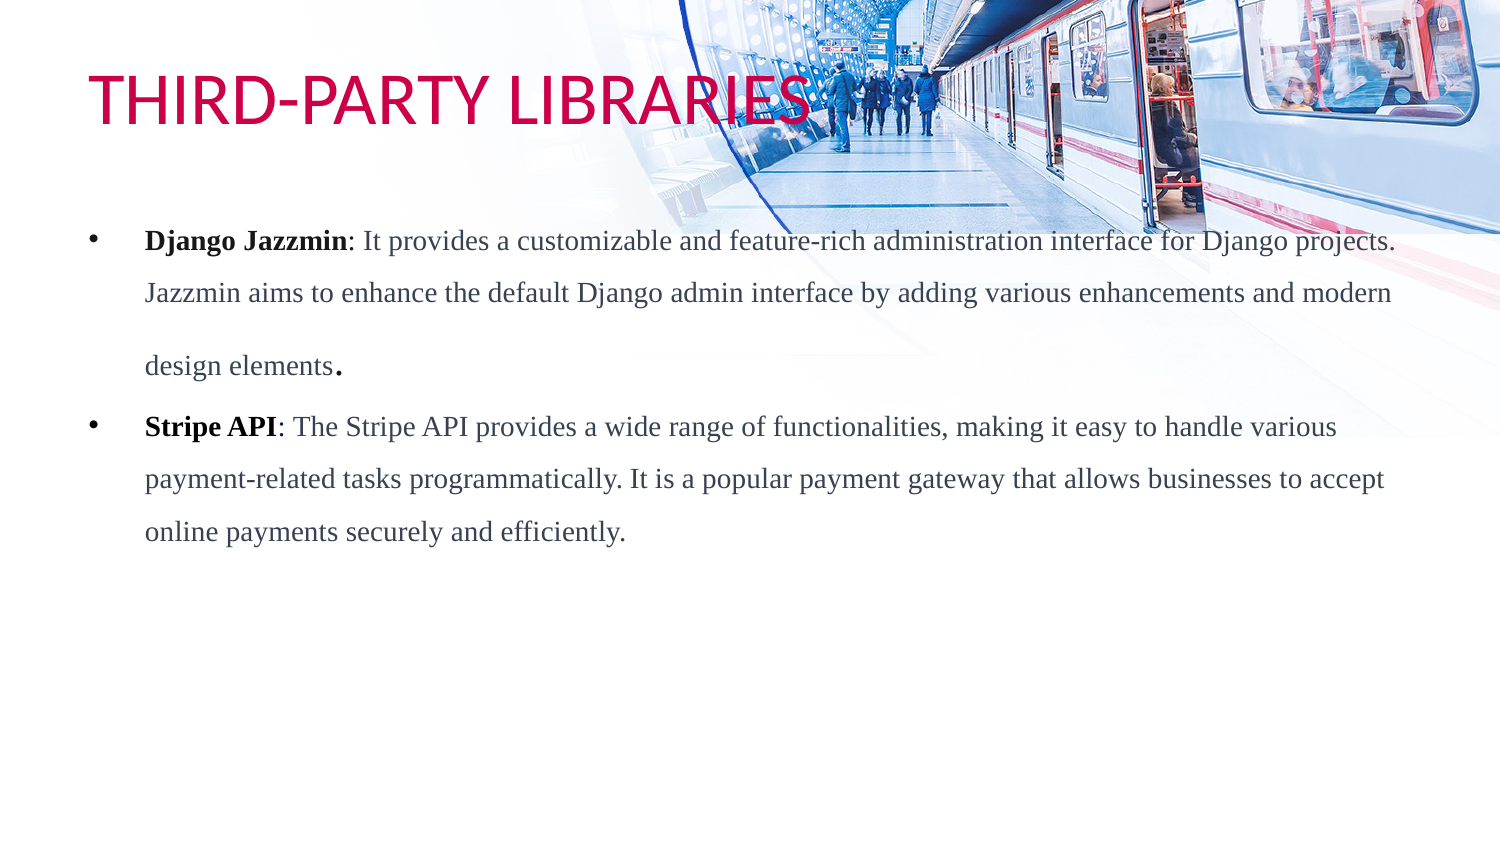

# THIRD-PARTY LIBRARIES
Django Jazzmin: It provides a customizable and feature-rich administration interface for Django projects. Jazzmin aims to enhance the default Django admin interface by adding various enhancements and modern design elements.
Stripe API: The Stripe API provides a wide range of functionalities, making it easy to handle various payment-related tasks programmatically. It is a popular payment gateway that allows businesses to accept online payments securely and efficiently.